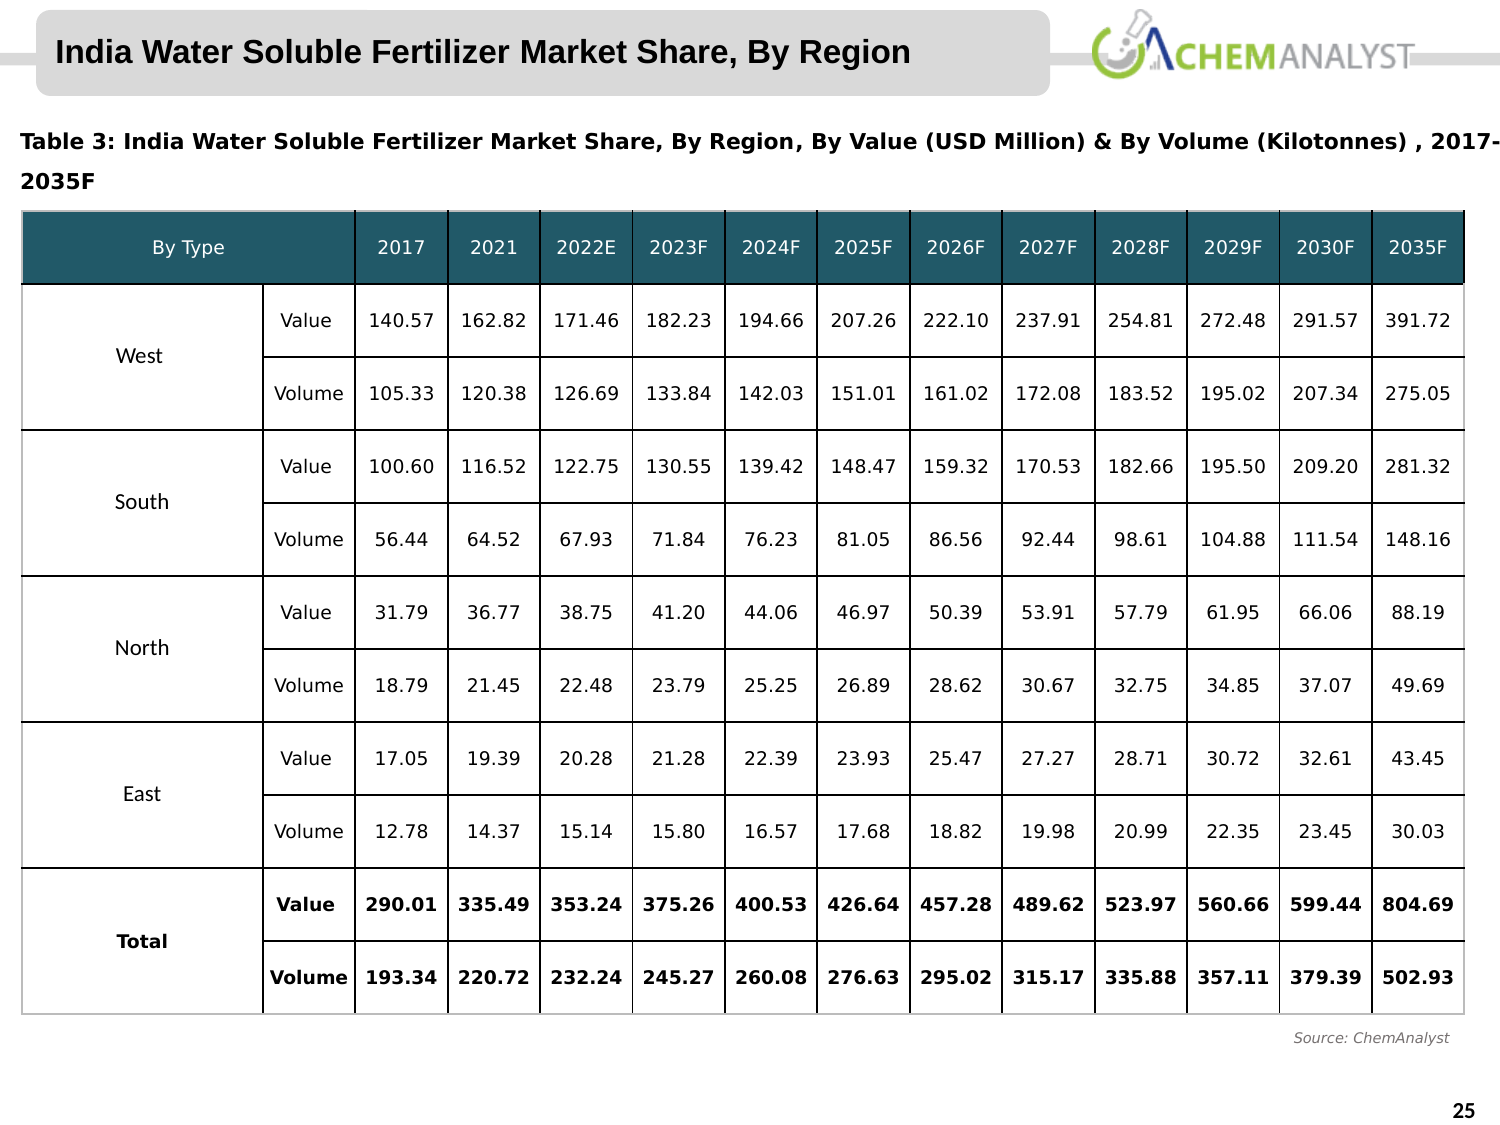

India Water Soluble Fertilizer Market Share, By Region
Table 3: India Water Soluble Fertilizer Market Share, By Region, By Value (USD Million) & By Volume (Kilotonnes) , 2017-2035F
| By Type |  | 2017 | 2021 | 2022E | 2023F | 2024F | 2025F | 2026F | 2027F | 2028F | 2029F | 2030F | 2035F |
| --- | --- | --- | --- | --- | --- | --- | --- | --- | --- | --- | --- | --- | --- |
| West | Value | 140.57 | 162.82 | 171.46 | 182.23 | 194.66 | 207.26 | 222.10 | 237.91 | 254.81 | 272.48 | 291.57 | 391.72 |
|  | Volume | 105.33 | 120.38 | 126.69 | 133.84 | 142.03 | 151.01 | 161.02 | 172.08 | 183.52 | 195.02 | 207.34 | 275.05 |
| South | Value | 100.60 | 116.52 | 122.75 | 130.55 | 139.42 | 148.47 | 159.32 | 170.53 | 182.66 | 195.50 | 209.20 | 281.32 |
|  | Volume | 56.44 | 64.52 | 67.93 | 71.84 | 76.23 | 81.05 | 86.56 | 92.44 | 98.61 | 104.88 | 111.54 | 148.16 |
| North | Value | 31.79 | 36.77 | 38.75 | 41.20 | 44.06 | 46.97 | 50.39 | 53.91 | 57.79 | 61.95 | 66.06 | 88.19 |
|  | Volume | 18.79 | 21.45 | 22.48 | 23.79 | 25.25 | 26.89 | 28.62 | 30.67 | 32.75 | 34.85 | 37.07 | 49.69 |
| East | Value | 17.05 | 19.39 | 20.28 | 21.28 | 22.39 | 23.93 | 25.47 | 27.27 | 28.71 | 30.72 | 32.61 | 43.45 |
|  | Volume | 12.78 | 14.37 | 15.14 | 15.80 | 16.57 | 17.68 | 18.82 | 19.98 | 20.99 | 22.35 | 23.45 | 30.03 |
| Total | Value | 290.01 | 335.49 | 353.24 | 375.26 | 400.53 | 426.64 | 457.28 | 489.62 | 523.97 | 560.66 | 599.44 | 804.69 |
|  | Volume | 193.34 | 220.72 | 232.24 | 245.27 | 260.08 | 276.63 | 295.02 | 315.17 | 335.88 | 357.11 | 379.39 | 502.93 |
Source: ChemAnalyst
19
© ChemAnalyst
25